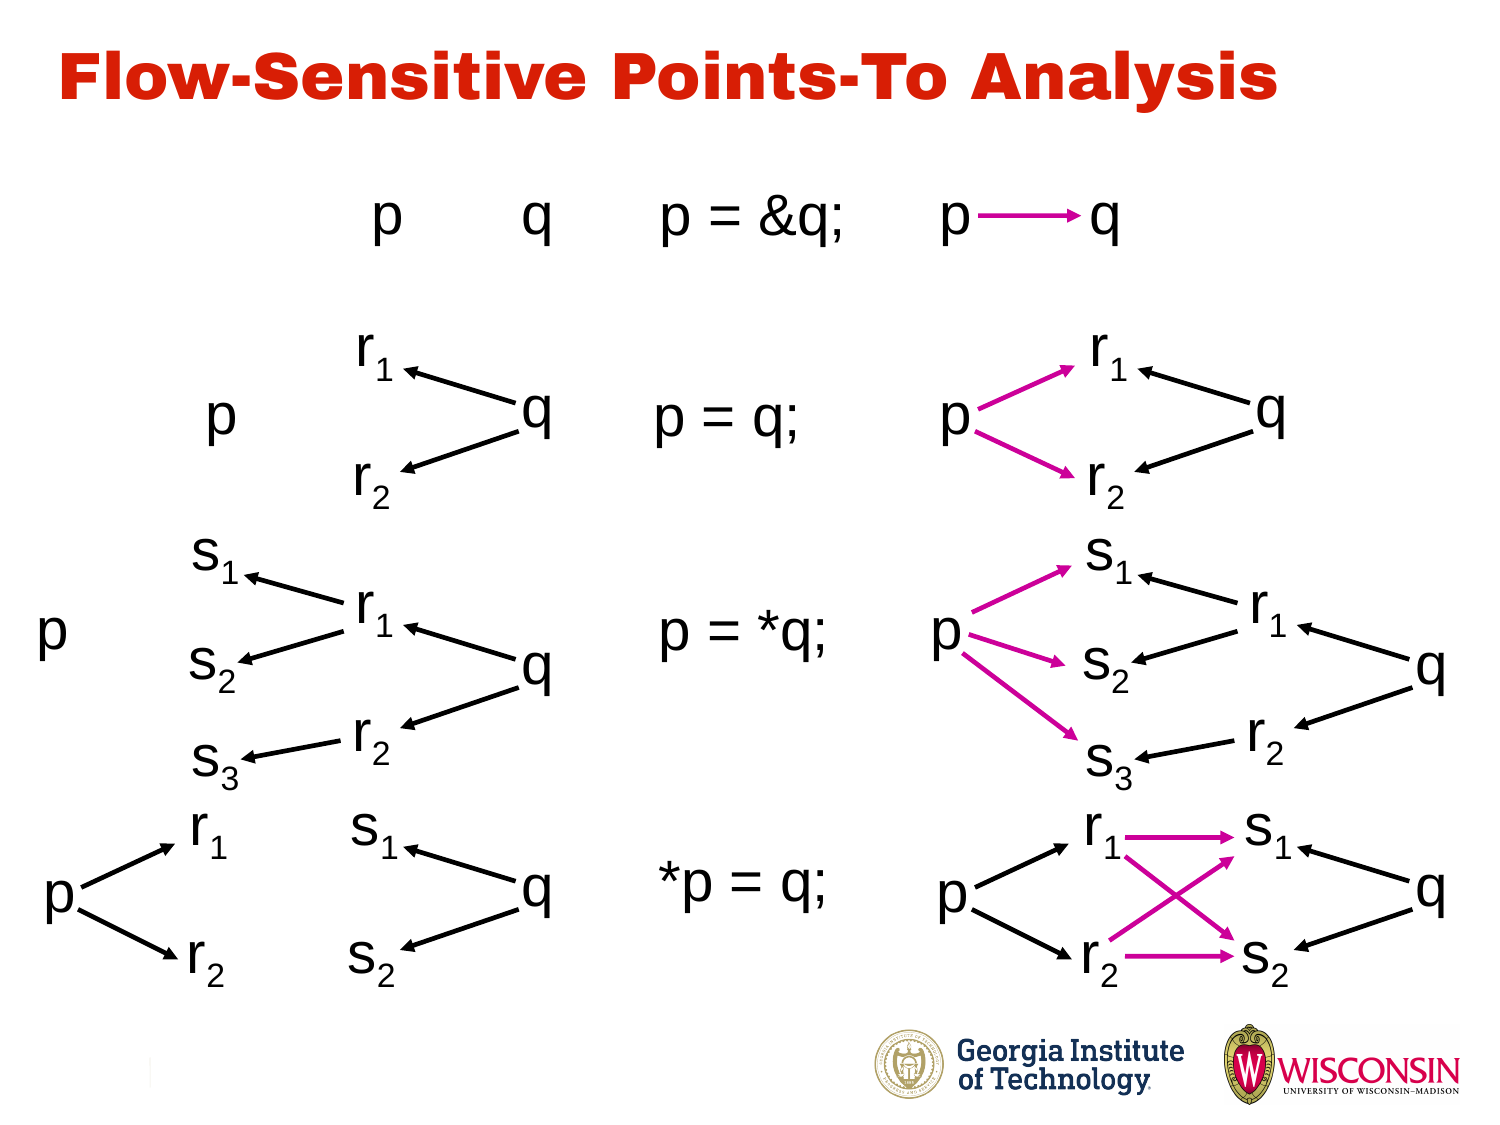

# Flow-Sensitive Points-To Analysis
p
q
p
q
p = &q;

r1
q

r2
p
r1
q

r2
p

p = q;
s1
r1

p
s2
q

r2
s3

s1
r1

p
s2
q

r2
s3

p = *q;
r1
s1
q

p

r2
s2
r1
s1
q

p

r2
s2
*p = q;